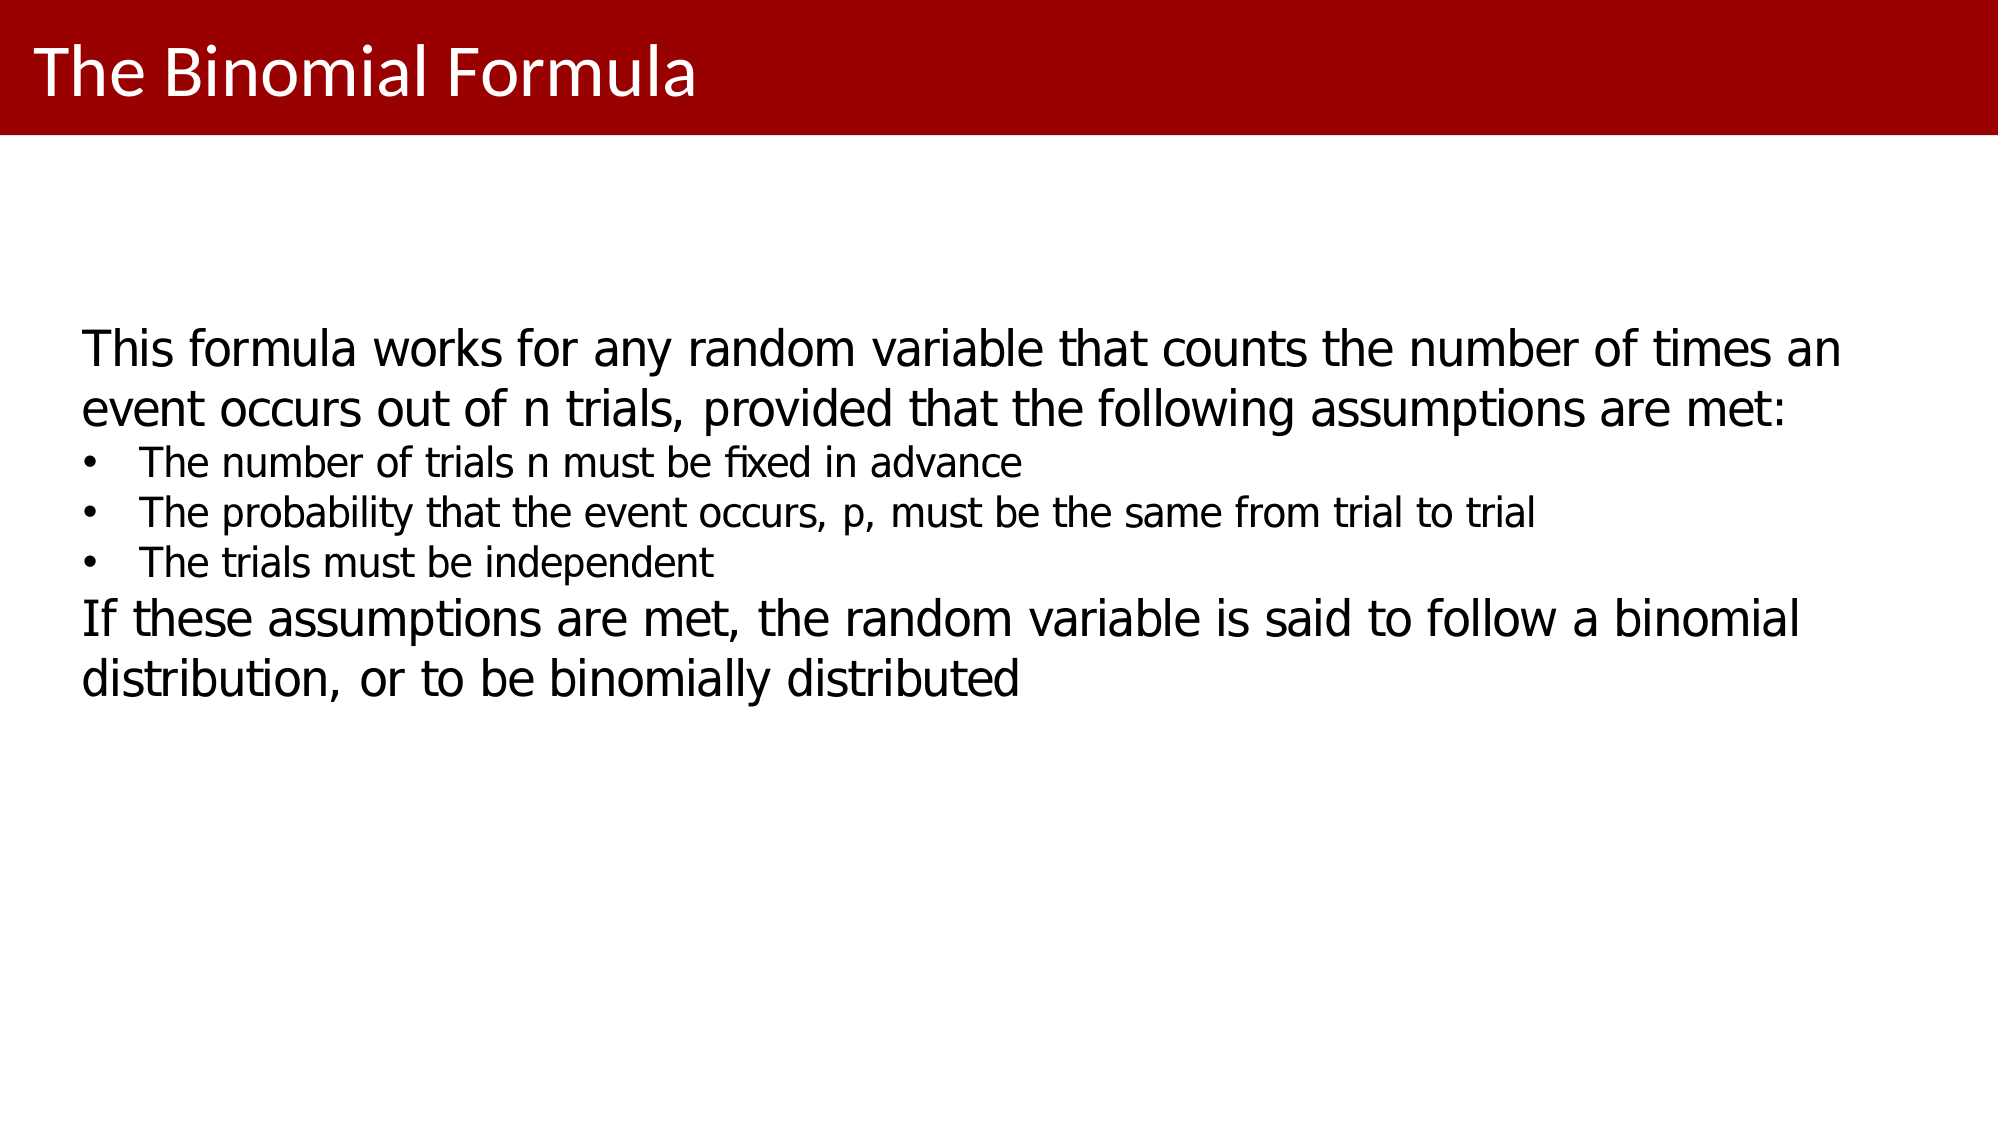

# The Binomial Formula
This formula works for any random variable that counts the number of times an event occurs out of n trials, provided that the following assumptions are met:
The number of trials n must be fixed in advance
The probability that the event occurs, p, must be the same from trial to trial
The trials must be independent
If these assumptions are met, the random variable is said to follow a binomial distribution, or to be binomially distributed